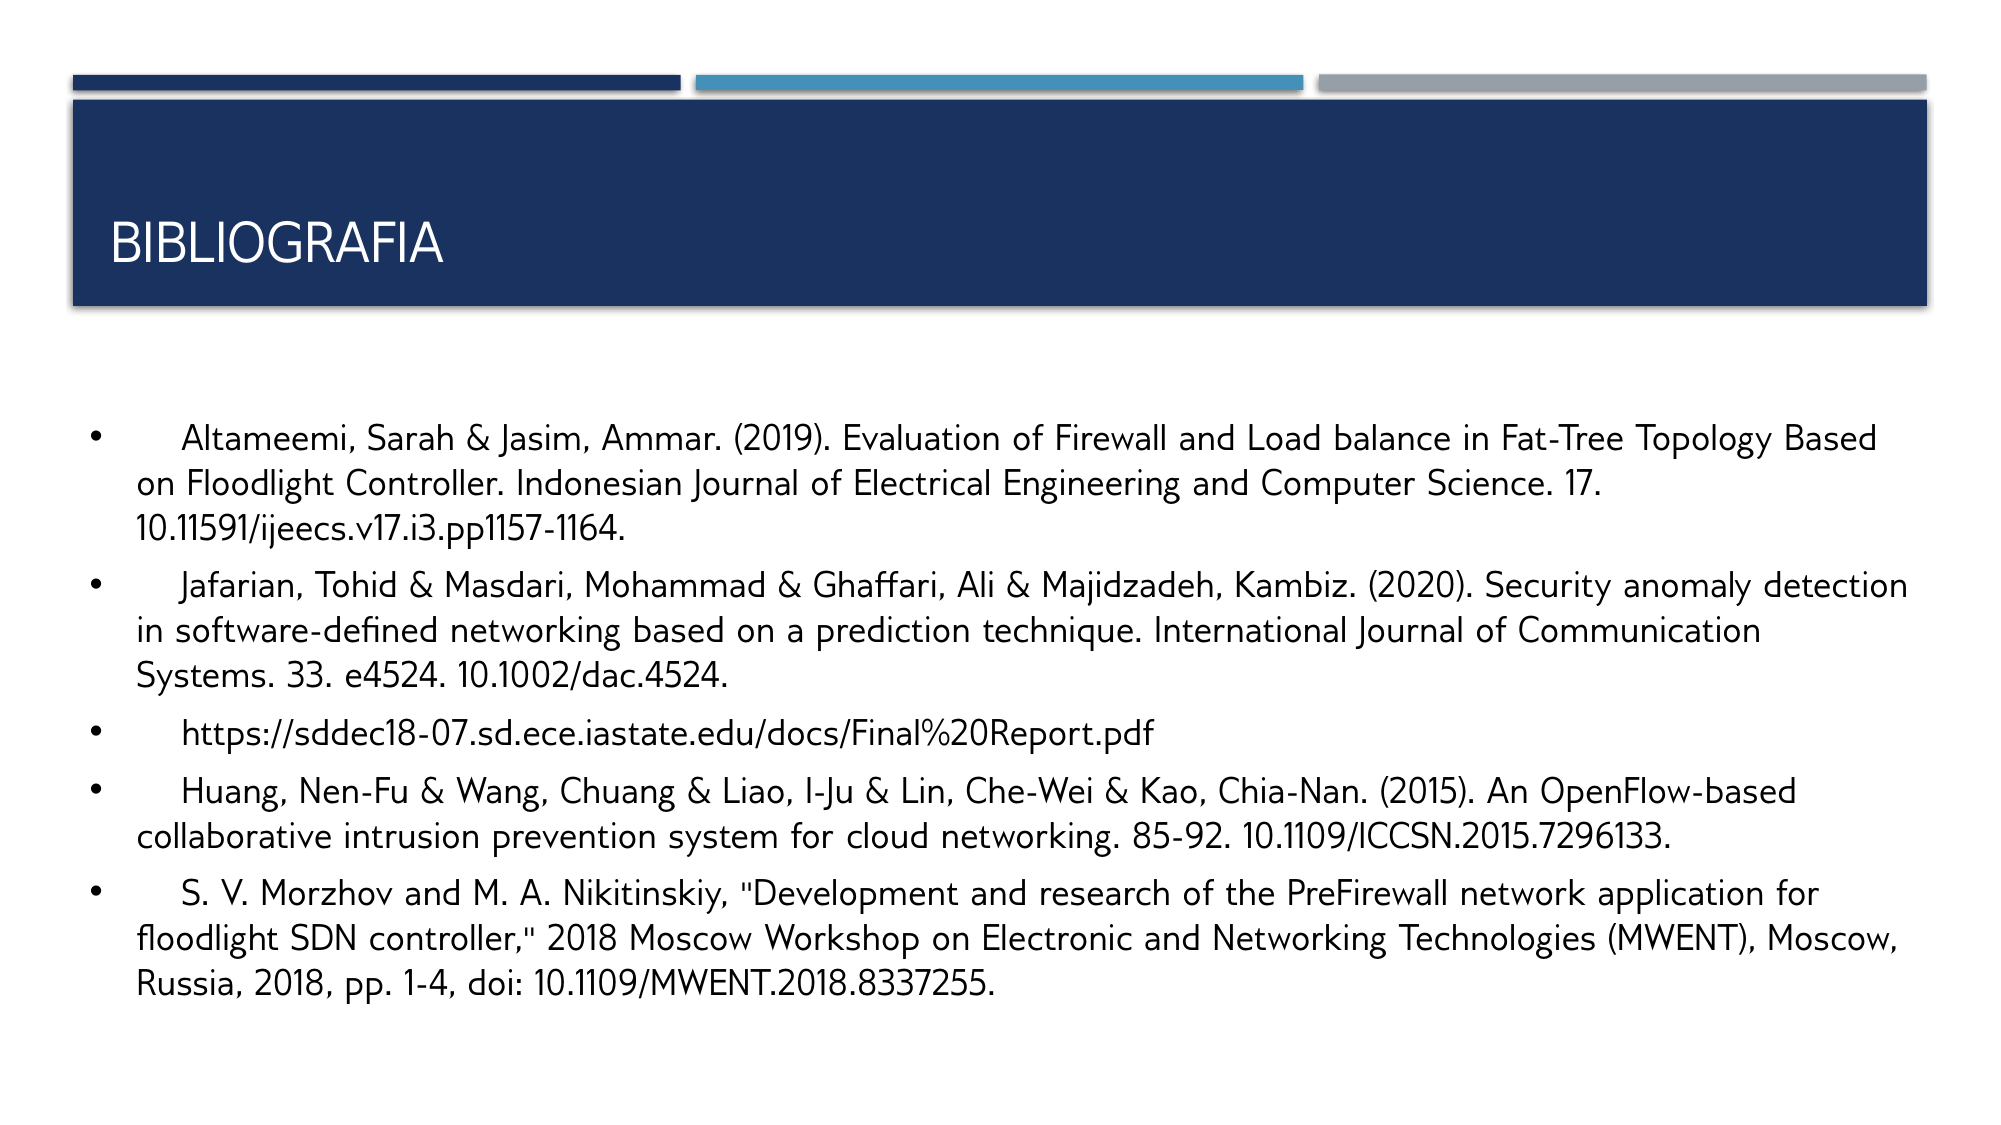

# Bibliografia

    Altameemi, Sarah & Jasim, Ammar. (2019). Evaluation of Firewall and Load balance in Fat-Tree Topology Based on Floodlight Controller. Indonesian Journal of Electrical Engineering and Computer Science. 17. 10.11591/ijeecs.v17.i3.pp1157-1164.
    Jafarian, Tohid & Masdari, Mohammad & Ghaffari, Ali & Majidzadeh, Kambiz. (2020). Security anomaly detection in software-defined networking based on a prediction technique. International Journal of Communication Systems. 33. e4524. 10.1002/dac.4524.
    https://sddec18-07.sd.ece.iastate.edu/docs/Final%20Report.pdf
    Huang, Nen-Fu & Wang, Chuang & Liao, I-Ju & Lin, Che-Wei & Kao, Chia-Nan. (2015). An OpenFlow-based collaborative intrusion prevention system for cloud networking. 85-92. 10.1109/ICCSN.2015.7296133.
    S. V. Morzhov and M. A. Nikitinskiy, "Development and research of the PreFirewall network application for floodlight SDN controller," 2018 Moscow Workshop on Electronic and Networking Technologies (MWENT), Moscow, Russia, 2018, pp. 1-4, doi: 10.1109/MWENT.2018.8337255.